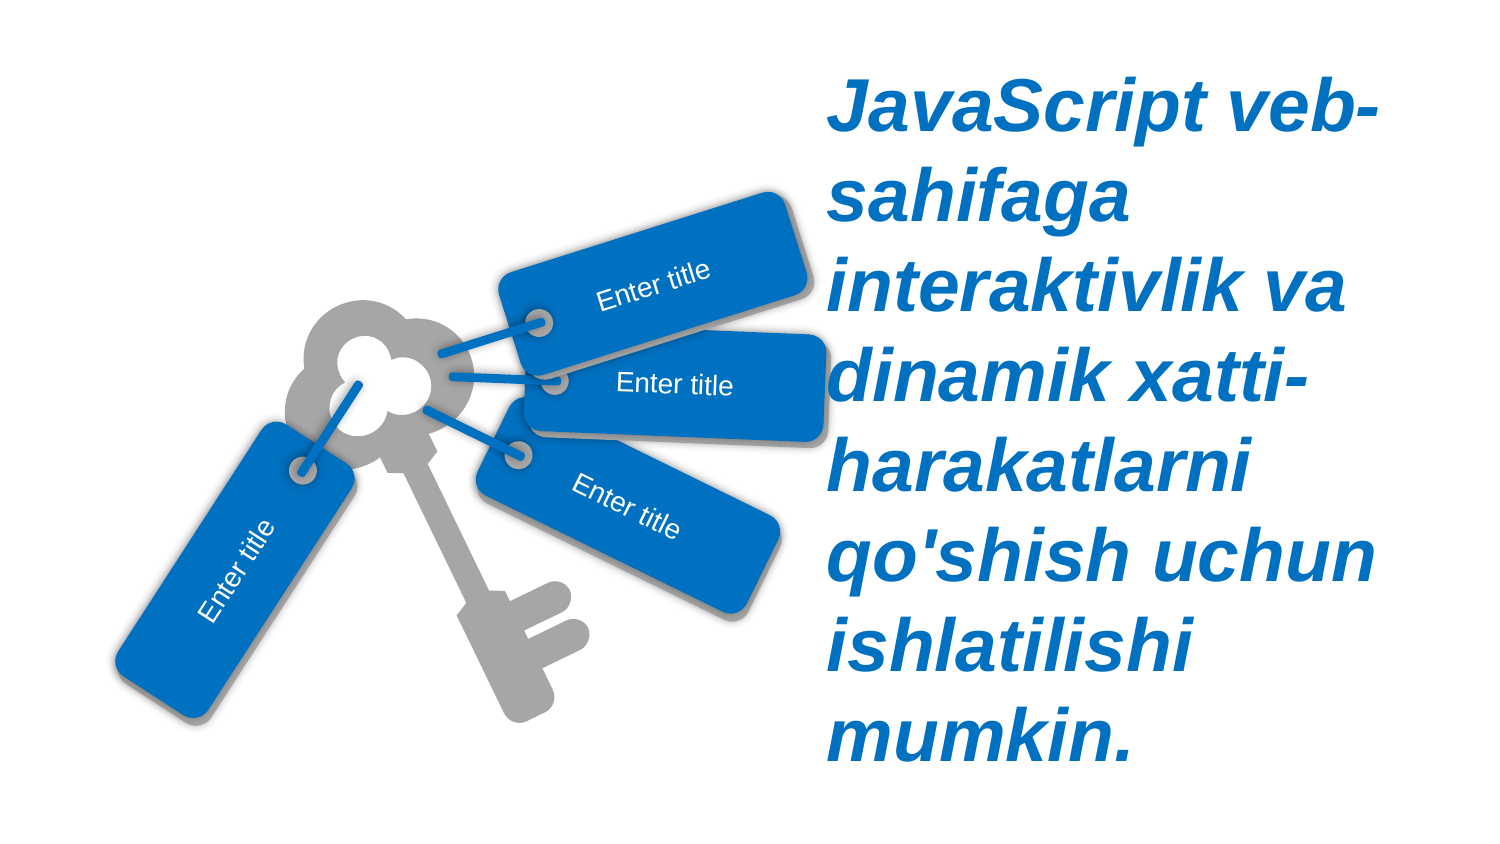

JavaScript veb-sahifaga interaktivlik va dinamik xatti-harakatlarni qo'shish uchun ishlatilishi mumkin.

Enter title

Enter title

Enter title

Enter title